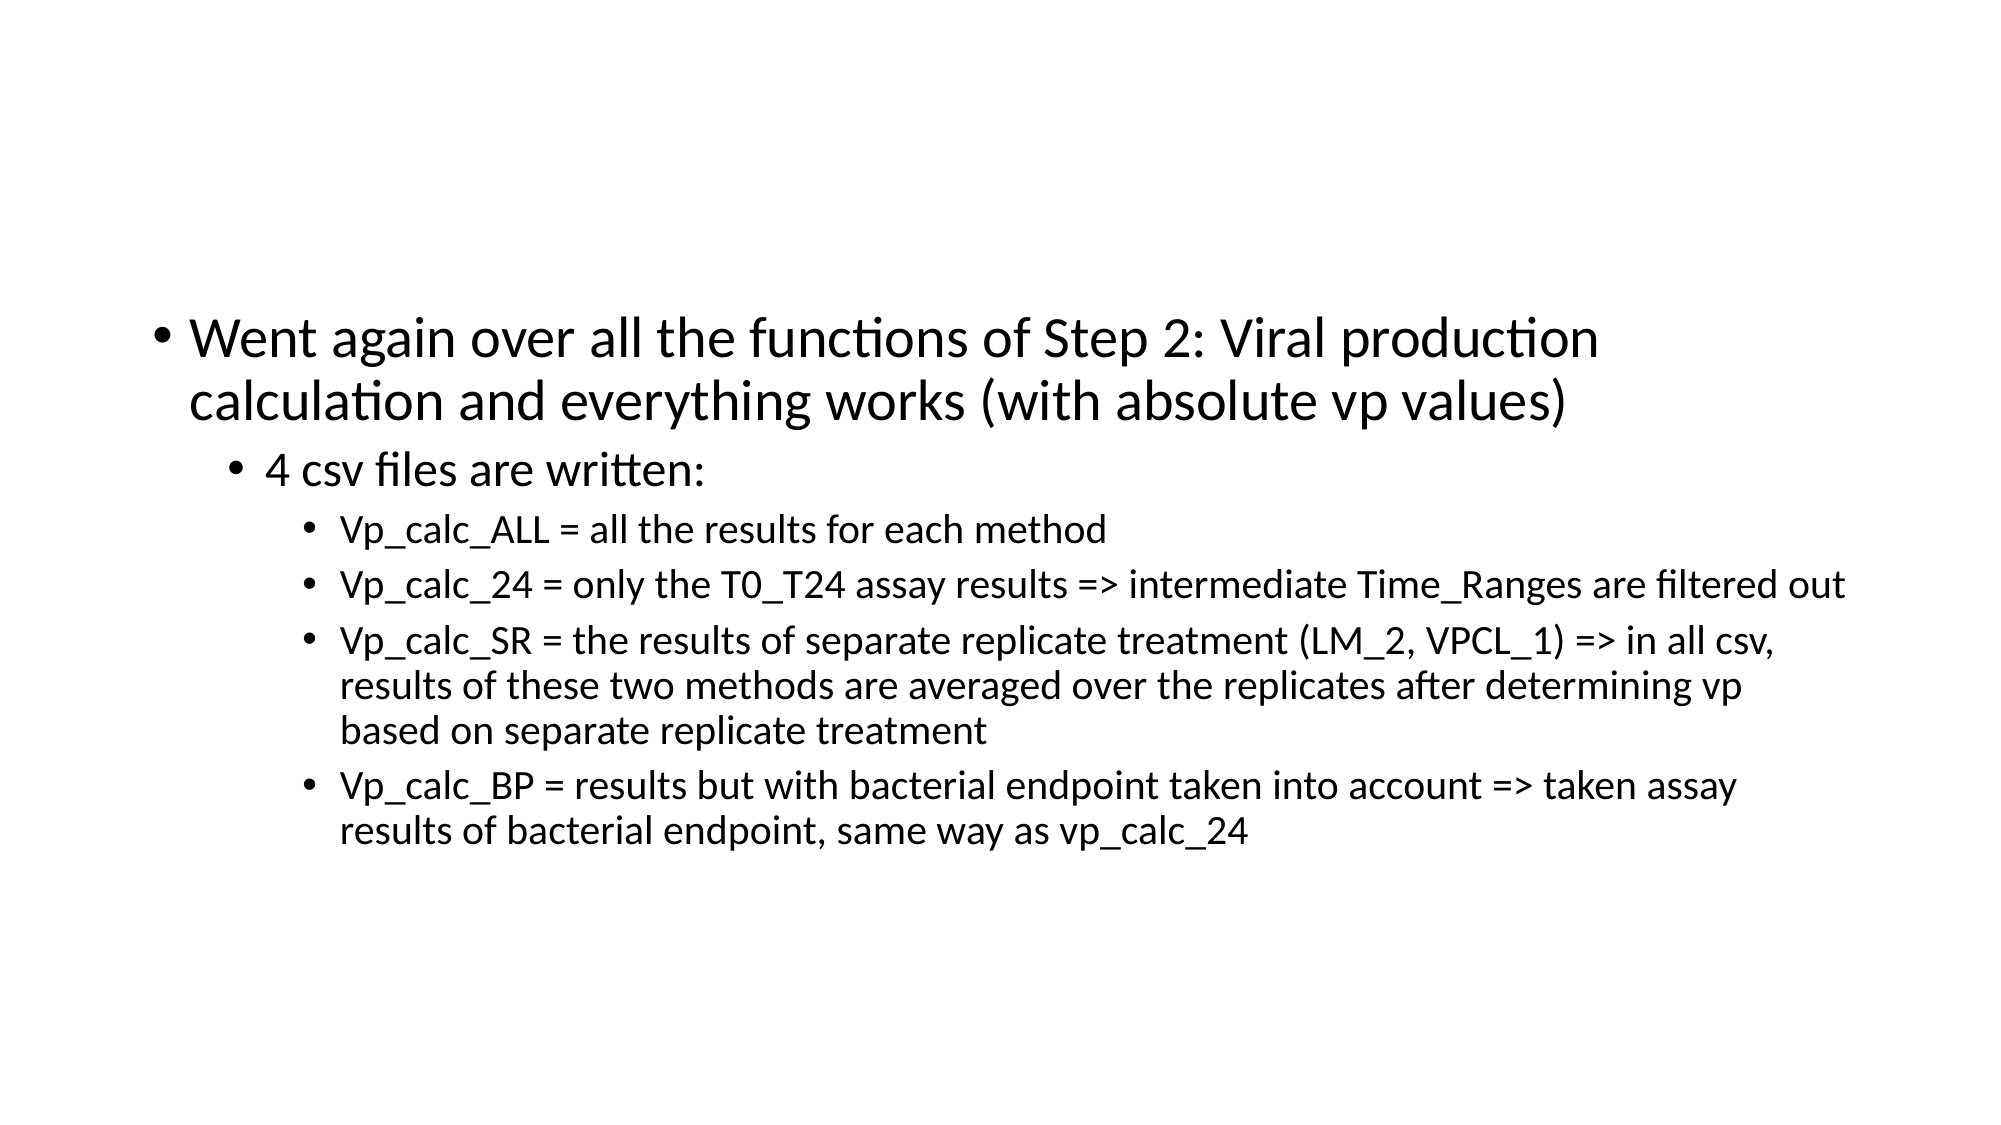

#
Went again over all the functions of Step 2: Viral production calculation and everything works (with absolute vp values)
4 csv files are written:
Vp_calc_ALL = all the results for each method
Vp_calc_24 = only the T0_T24 assay results => intermediate Time_Ranges are filtered out
Vp_calc_SR = the results of separate replicate treatment (LM_2, VPCL_1) => in all csv, results of these two methods are averaged over the replicates after determining vp based on separate replicate treatment
Vp_calc_BP = results but with bacterial endpoint taken into account => taken assay results of bacterial endpoint, same way as vp_calc_24